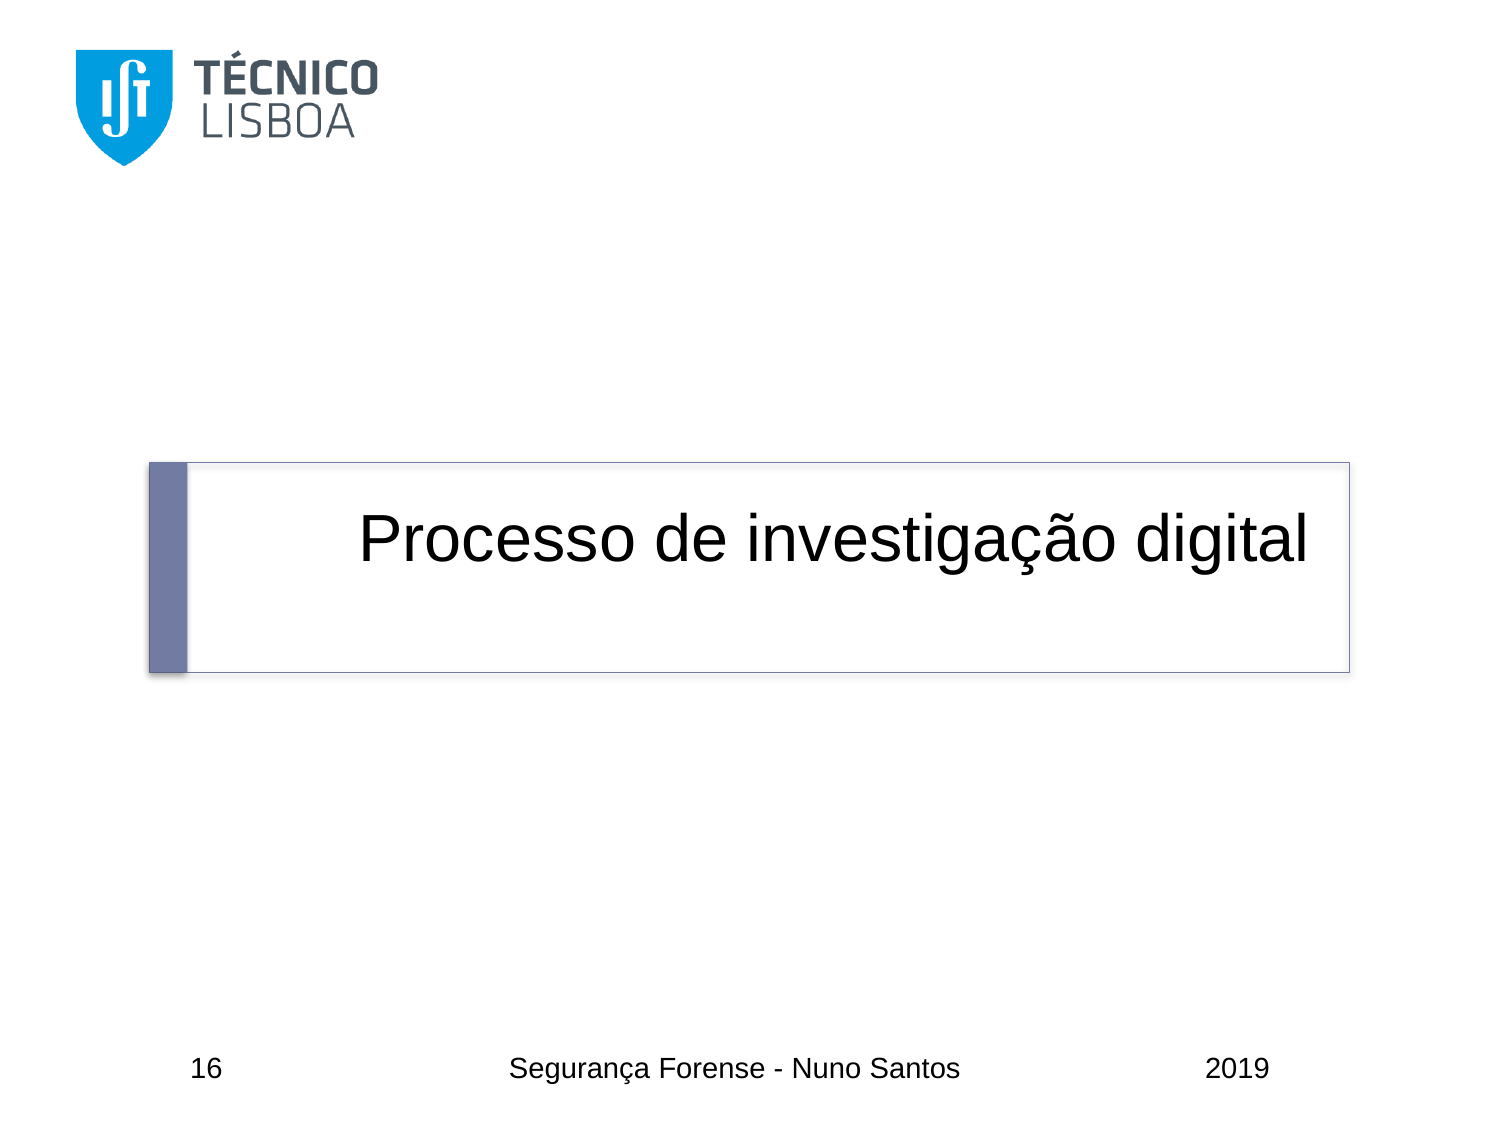

# Processo de investigação digital
16
Segurança Forense - Nuno Santos
2019